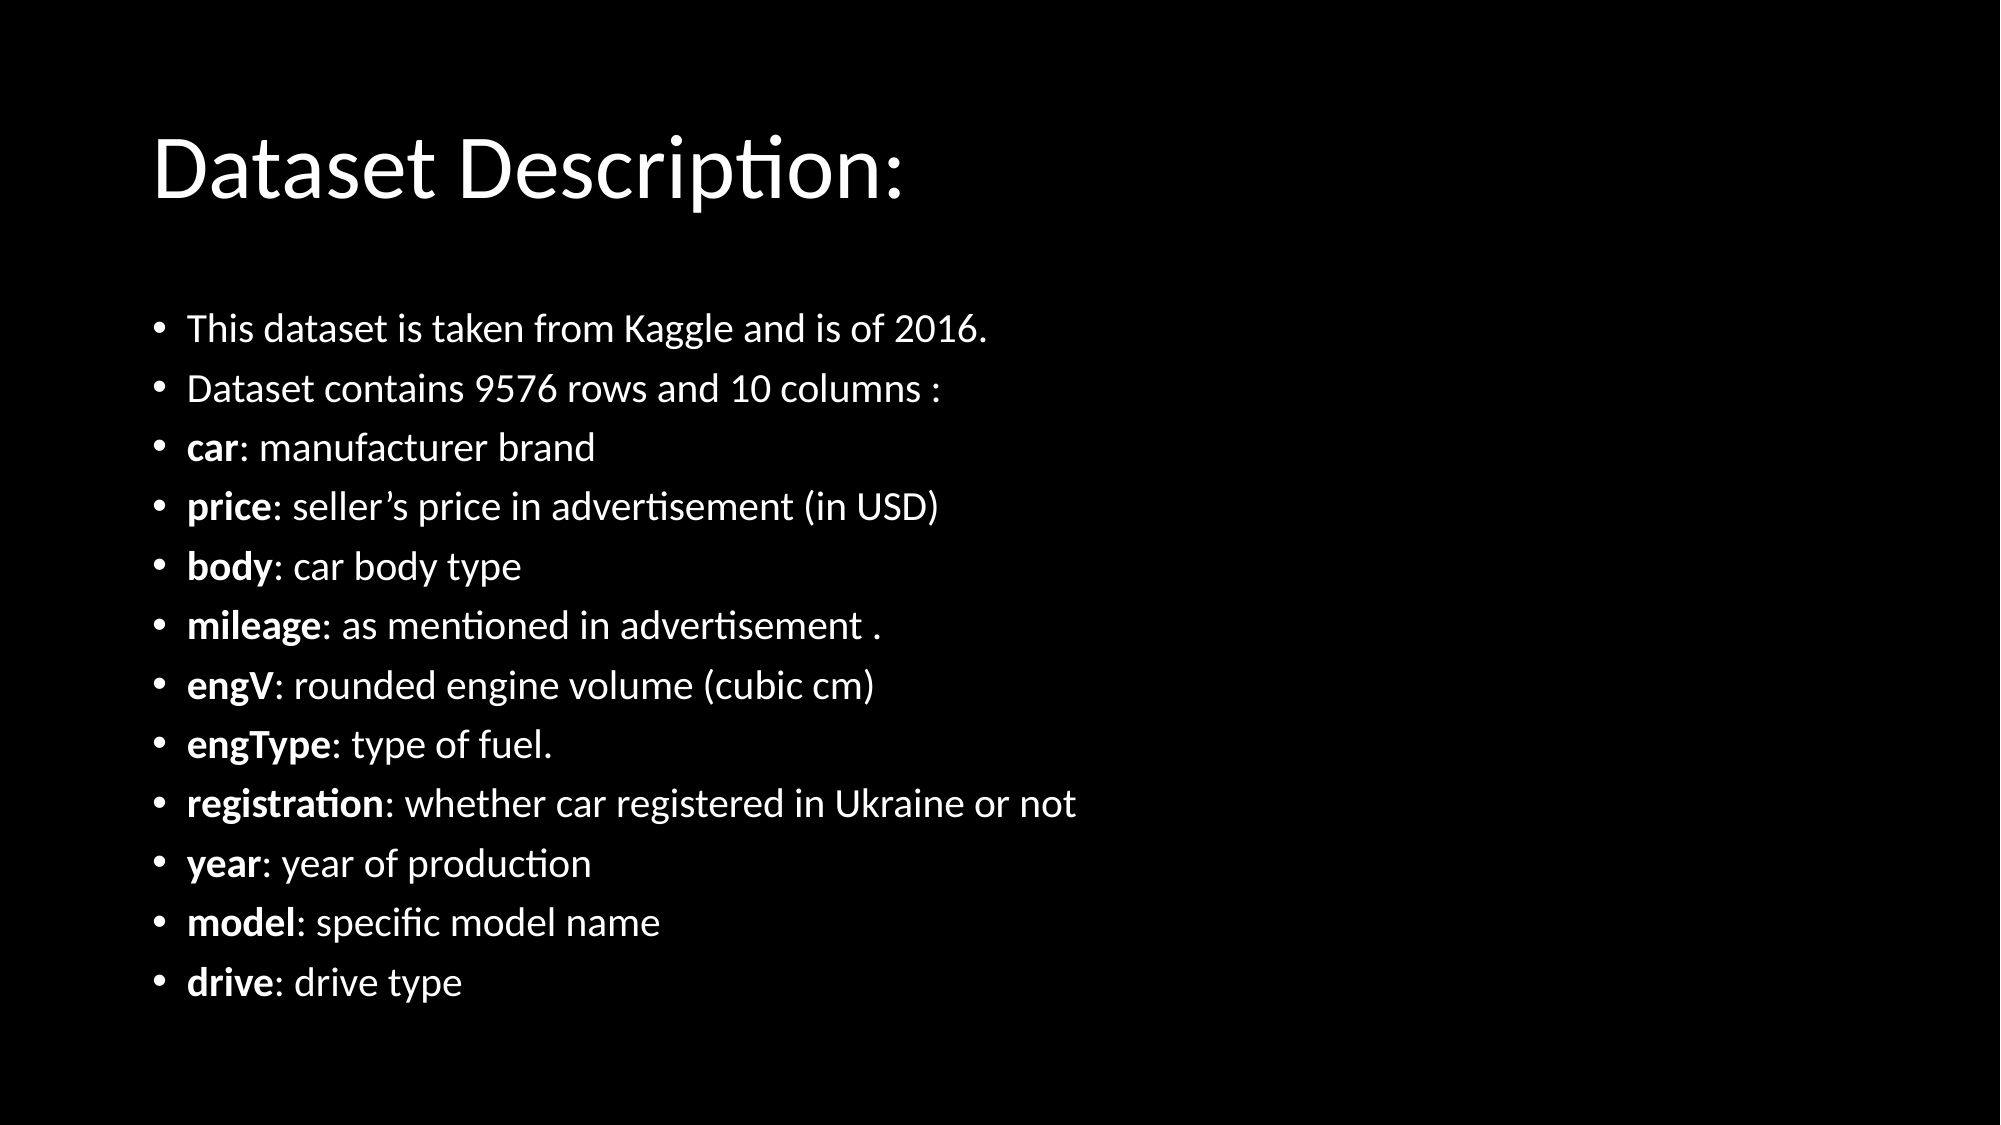

# Dataset Description:
This dataset is taken from Kaggle and is of 2016.
Dataset contains 9576 rows and 10 columns :
car: manufacturer brand
price: seller’s price in advertisement (in USD)
body: car body type
mileage: as mentioned in advertisement .
engV: rounded engine volume (cubic cm)
engType: type of fuel.
registration: whether car registered in Ukraine or not
year: year of production
model: specific model name
drive: drive type